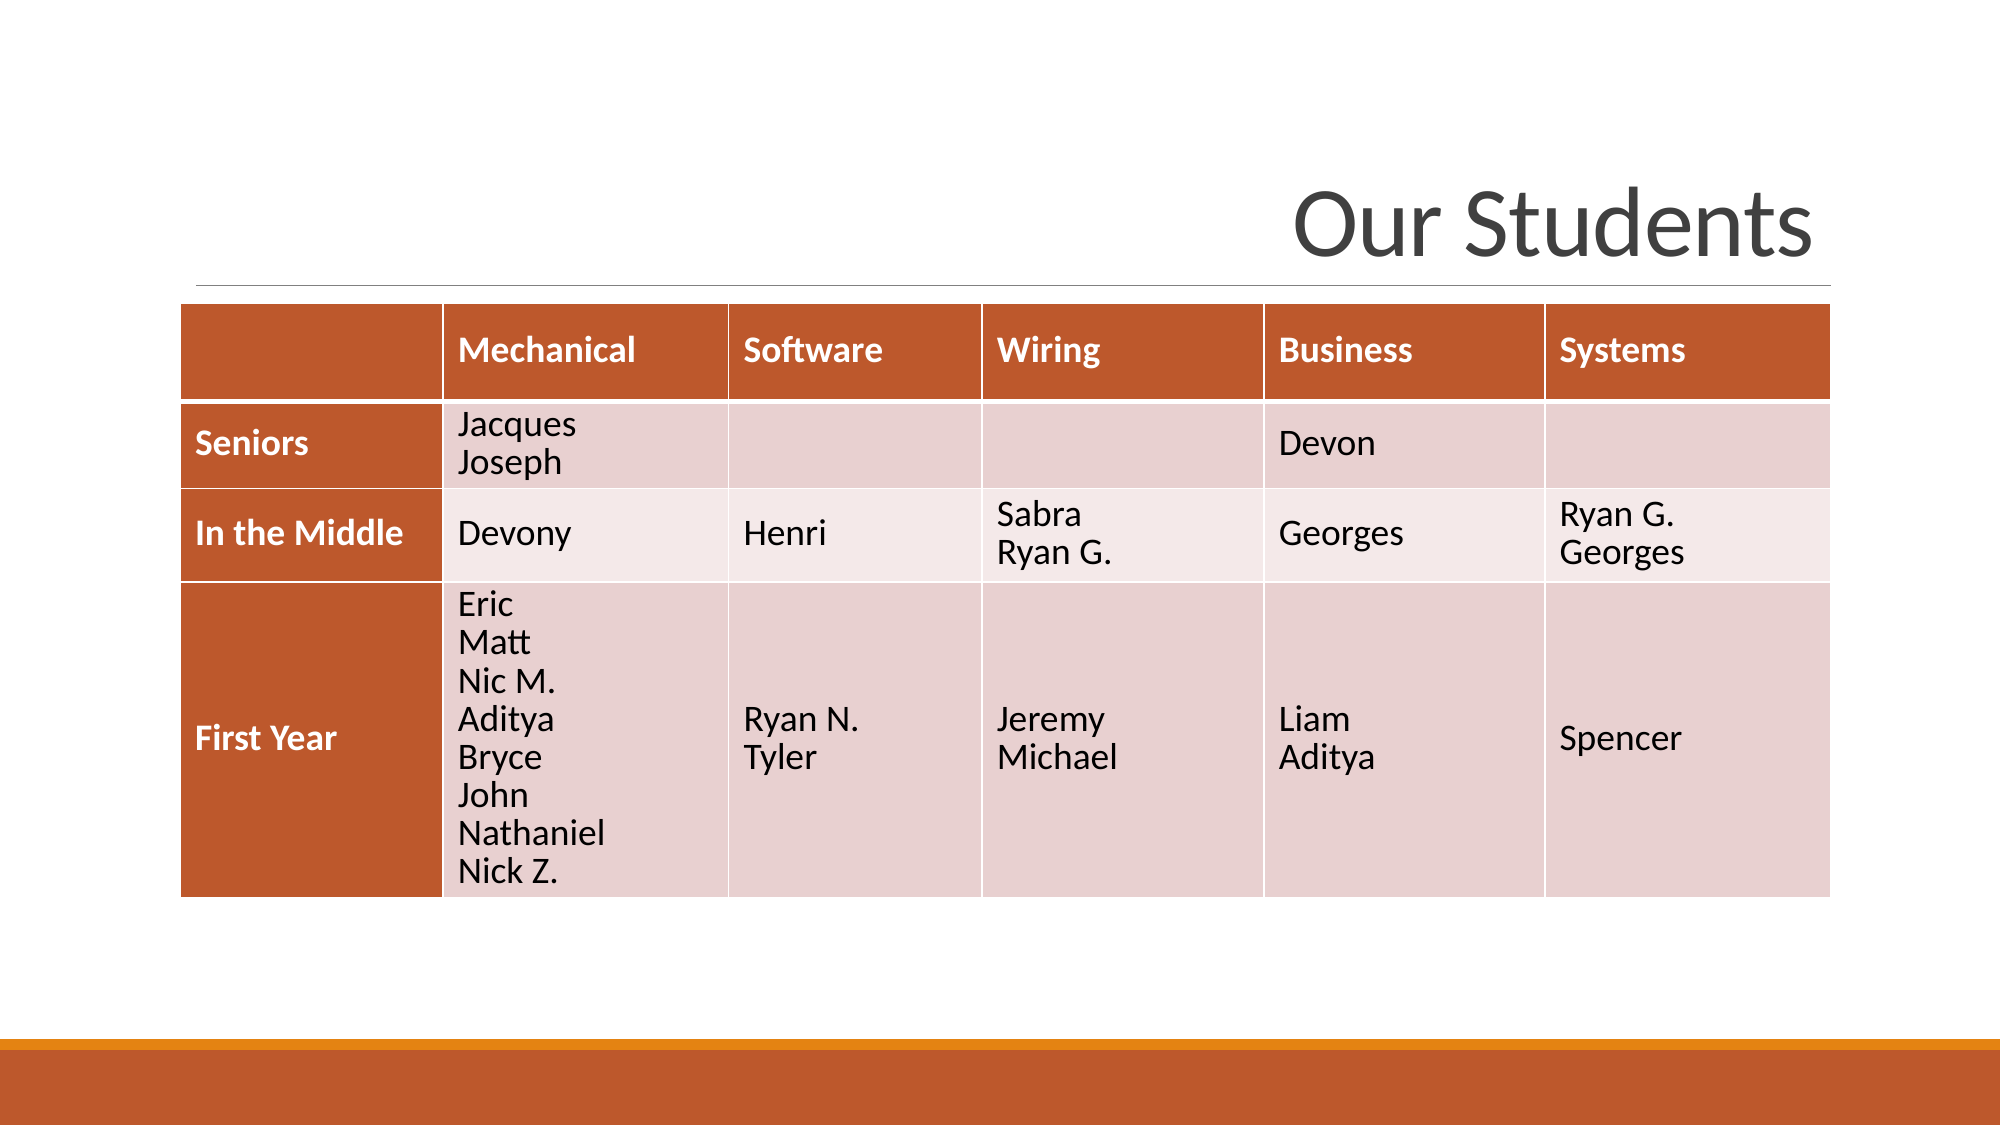

Our Students
|  | Mechanical | Software | Wiring | Business | Systems |
| --- | --- | --- | --- | --- | --- |
| Seniors | Jacques Joseph |  |  | Devon |  |
| In the Middle | Devony | Henri | Sabra Ryan G. | Georges | Ryan G. Georges |
| First Year | Eric Matt Nic M. Aditya Bryce John Nathaniel Nick Z. | Ryan N. Tyler | Jeremy Michael | Liam Aditya | Spencer |